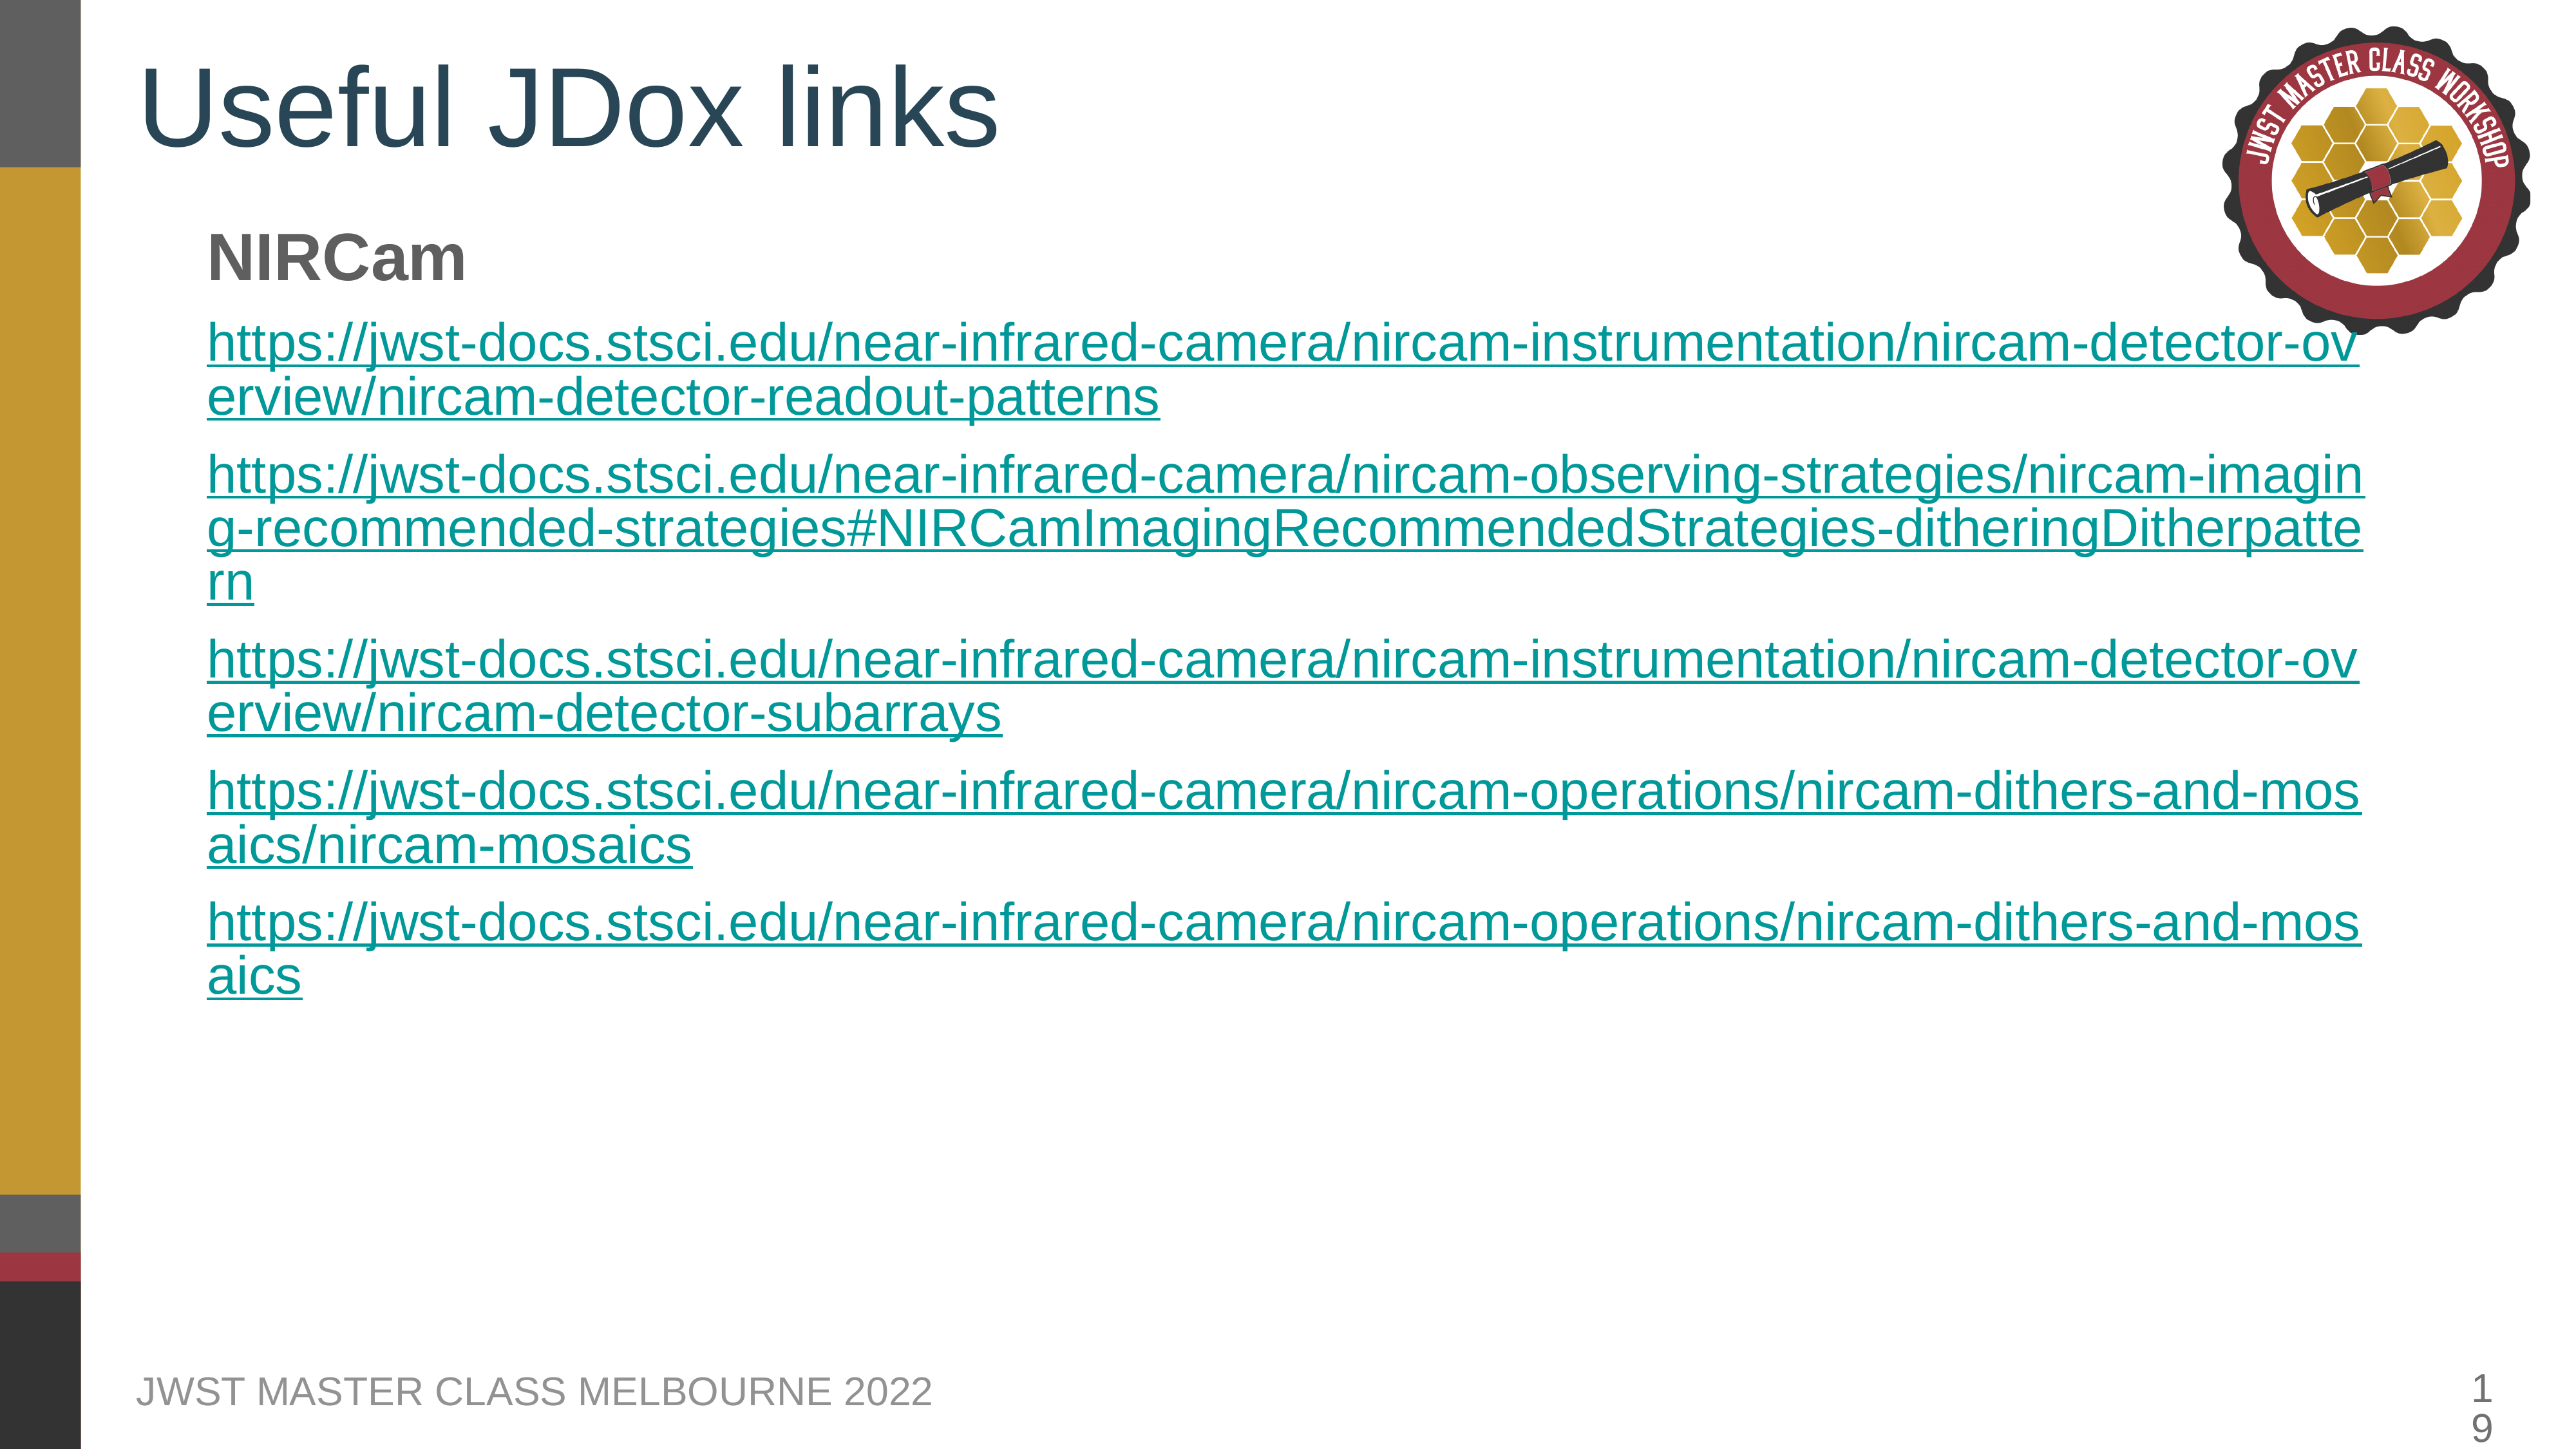

# Useful JDox links
NIRCam
https://jwst-docs.stsci.edu/near-infrared-camera/nircam-instrumentation/nircam-detector-overview/nircam-detector-readout-patterns
https://jwst-docs.stsci.edu/near-infrared-camera/nircam-observing-strategies/nircam-imaging-recommended-strategies#NIRCamImagingRecommendedStrategies-ditheringDitherpattern
https://jwst-docs.stsci.edu/near-infrared-camera/nircam-instrumentation/nircam-detector-overview/nircam-detector-subarrays
https://jwst-docs.stsci.edu/near-infrared-camera/nircam-operations/nircam-dithers-and-mosaics/nircam-mosaics
https://jwst-docs.stsci.edu/near-infrared-camera/nircam-operations/nircam-dithers-and-mosaics

19